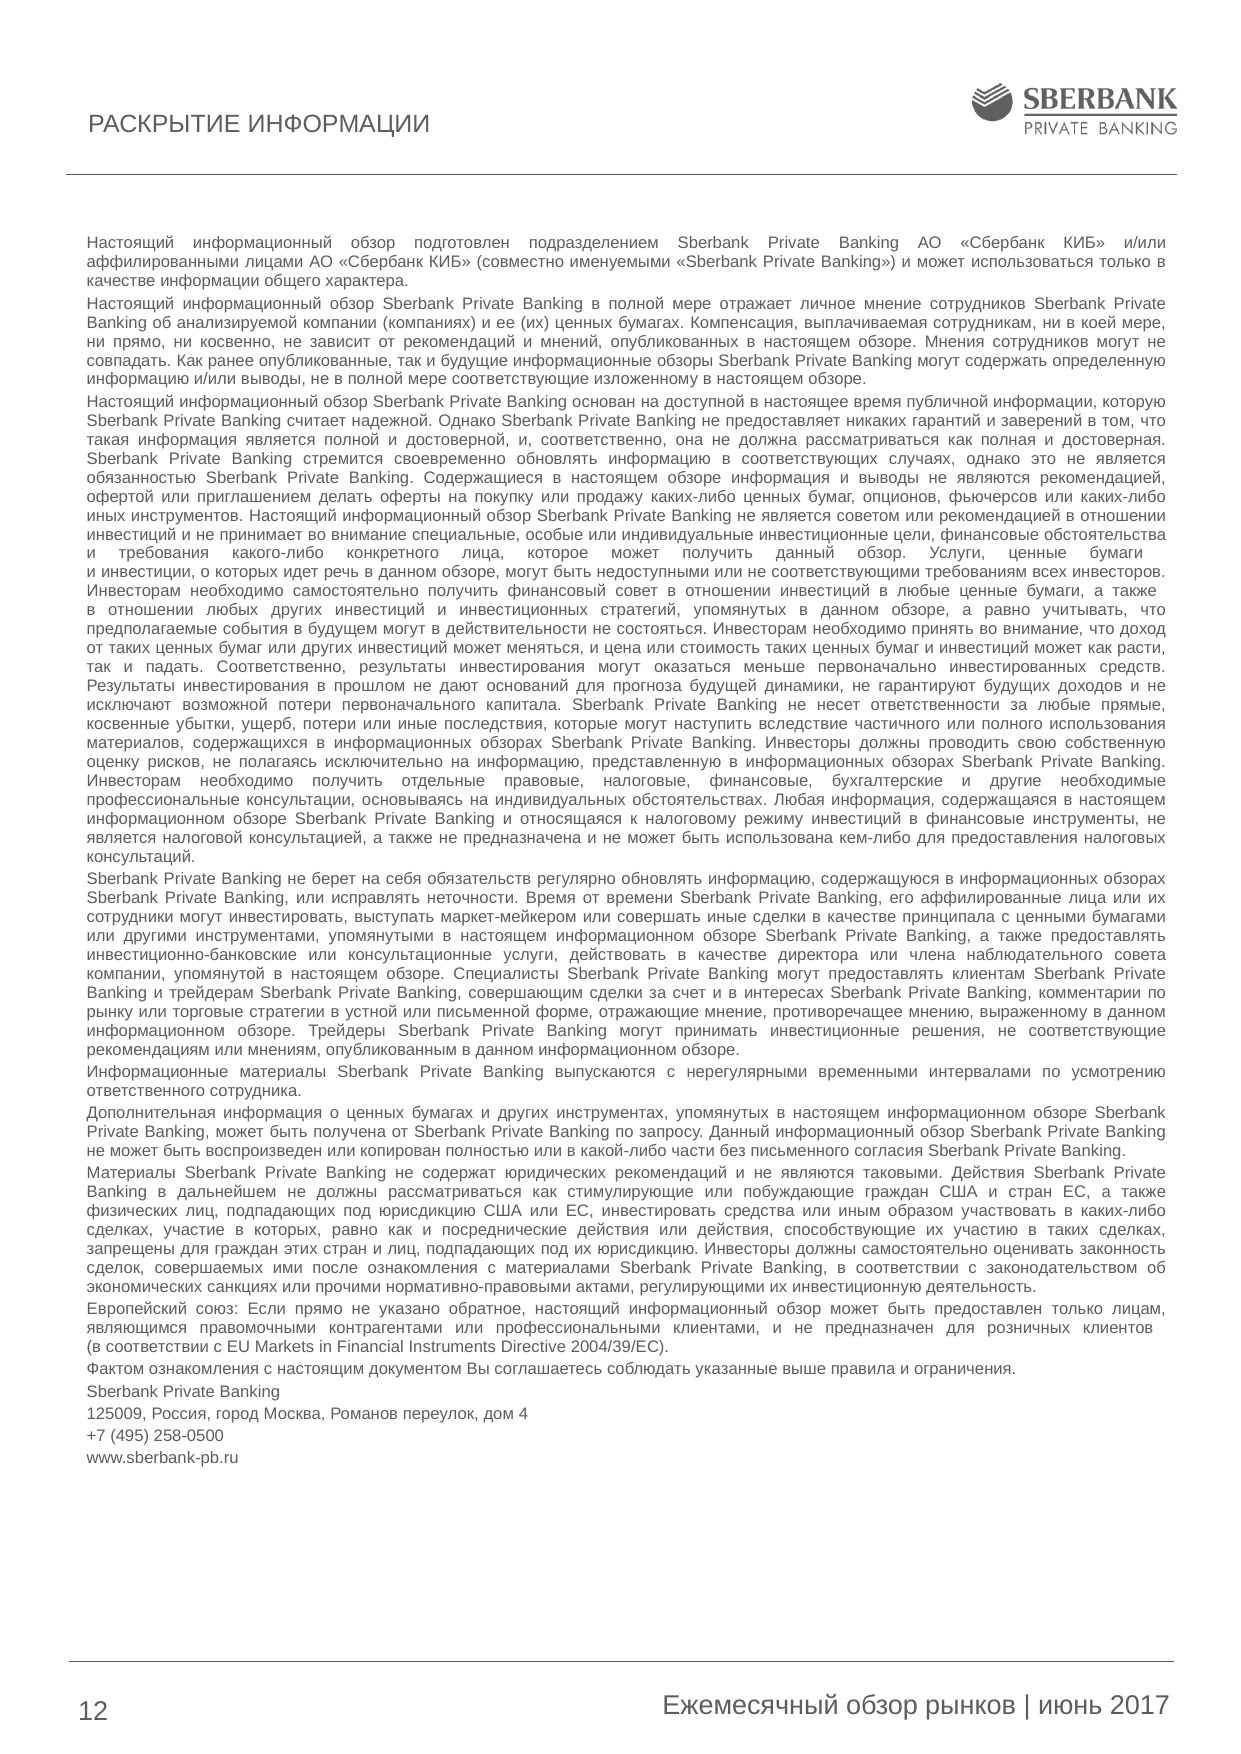

# РАСКРЫТИЕ ИНФОРМАЦИИ
Настоящий информационный обзор подготовлен подразделением Sberbank Private Banking АО «Сбербанк КИБ» и/или аффилированными лицами АО «Сбербанк КИБ» (совместно именуемыми «Sberbank Private Banking») и может использоваться только в качестве информации общего характера.
Настоящий информационный обзор Sberbank Private Banking в полной мере отражает личное мнение сотрудников Sberbank Private Banking об анализируемой компании (компаниях) и ее (их) ценных бумагах. Компенсация, выплачиваемая сотрудникам, ни в коей мере, ни прямо, ни косвенно, не зависит от рекомендаций и мнений, опубликованных в настоящем обзоре. Мнения сотрудников могут не совпадать. Как ранее опубликованные, так и будущие информационные обзоры Sberbank Private Banking могут содержать определенную информацию и/или выводы, не в полной мере соответствующие изложенному в настоящем обзоре.
Настоящий информационный обзор Sberbank Private Banking основан на доступной в настоящее время публичной информации, которую Sberbank Private Banking считает надежной. Однако Sberbank Private Banking не предоставляет никаких гарантий и заверений в том, что такая информация является полной и достоверной, и, соответственно, она не должна рассматриваться как полная и достоверная. Sberbank Private Banking стремится своевременно обновлять информацию в соответствующих случаях, однако это не является обязанностью Sberbank Private Banking. Содержащиеся в настоящем обзоре информация и выводы не являются рекомендацией, офертой или приглашением делать оферты на покупку или продажу каких-либо ценных бумаг, опционов, фьючерсов или каких-либо иных инструментов. Настоящий информационный обзор Sberbank Private Banking не является советом или рекомендацией в отношении инвестиций и не принимает во внимание специальные, особые или индивидуальные инвестиционные цели, финансовые обстоятельства и требования какого-либо конкретного лица, которое может получить данный обзор. Услуги, ценные бумаги
и инвестиции, о которых идет речь в данном обзоре, могут быть недоступными или не соответствующими требованиям всех инвесторов. Инвесторам необходимо самостоятельно получить финансовый совет в отношении инвестиций в любые ценные бумаги, а также
в отношении любых других инвестиций и инвестиционных стратегий, упомянутых в данном обзоре, а равно учитывать, что предполагаемые события в будущем могут в действительности не состояться. Инвесторам необходимо принять во внимание, что доход от таких ценных бумаг или других инвестиций может меняться, и цена или стоимость таких ценных бумаг и инвестиций может как расти, так и падать. Соответственно, результаты инвестирования могут оказаться меньше первоначально инвестированных средств. Результаты инвестирования в прошлом не дают оснований для прогноза будущей динамики, не гарантируют будущих доходов и не исключают возможной потери первоначального капитала. Sberbank Private Banking не несет ответственности за любые прямые, косвенные убытки, ущерб, потери или иные последствия, которые могут наступить вследствие частичного или полного использования материалов, содержащихся в информационных обзорах Sberbank Private Banking. Инвесторы должны проводить свою собственную оценку рисков, не полагаясь исключительно на информацию, представленную в информационных обзорах Sberbank Private Banking. Инвесторам необходимо получить отдельные правовые, налоговые, финансовые, бухгалтерские и другие необходимые профессиональные консультации, основываясь на индивидуальных обстоятельствах. Любая информация, содержащаяся в настоящем информационном обзоре Sberbank Private Banking и относящаяся к налоговому режиму инвестиций в финансовые инструменты, не является налоговой консультацией, а также не предназначена и не может быть использована кем-либо для предоставления налоговых консультаций.
Sberbank Private Banking не берет на себя обязательств регулярно обновлять информацию, содержащуюся в информационных обзорах Sberbank Private Banking, или исправлять неточности. Время от времени Sberbank Private Banking, его аффилированные лица или их сотрудники могут инвестировать, выступать маркет-мейкером или совершать иные сделки в качестве принципала с ценными бумагами или другими инструментами, упомянутыми в настоящем информационном обзоре Sberbank Private Banking, а также предоставлять инвестиционно-банковские или консультационные услуги, действовать в качестве директора или члена наблюдательного совета компании, упомянутой в настоящем обзоре. Специалисты Sberbank Private Banking могут предоставлять клиентам Sberbank Private Banking и трейдерам Sberbank Private Banking, совершающим сделки за счет и в интересах Sberbank Private Banking, комментарии по рынку или торговые стратегии в устной или письменной форме, отражающие мнение, противоречащее мнению, выраженному в данном информационном обзоре. Трейдеры Sberbank Private Banking могут принимать инвестиционные решения, не соответствующие рекомендациям или мнениям, опубликованным в данном информационном обзоре.
Информационные материалы Sberbank Private Banking выпускаются с нерегулярными временными интервалами по усмотрению ответственного сотрудника.
Дополнительная информация о ценных бумагах и других инструментах, упомянутых в настоящем информационном обзоре Sberbank Private Banking, может быть получена от Sberbank Private Banking по запросу. Данный информационный обзор Sberbank Private Banking не может быть воспроизведен или копирован полностью или в какой-либо части без письменного согласия Sberbank Private Banking.
Материалы Sberbank Private Banking не содержат юридических рекомендаций и не являются таковыми. Действия Sberbank Private Banking в дальнейшем не должны рассматриваться как стимулирующие или побуждающие граждан США и стран ЕС, а также физических лиц, подпадающих под юрисдикцию США или ЕС, инвестировать средства или иным образом участвовать в каких-либо сделках, участие в которых, равно как и посреднические действия или действия, способствующие их участию в таких сделках, запрещены для граждан этих стран и лиц, подпадающих под их юрисдикцию. Инвесторы должны самостоятельно оценивать законность сделок, совершаемых ими после ознакомления с материалами Sberbank Private Banking, в соответствии с законодательством об экономических санкциях или прочими нормативно-правовыми актами, регулирующими их инвестиционную деятельность.
Европейский союз: Если прямо не указано обратное, настоящий информационный обзор может быть предоставлен только лицам, являющимся правомочными контрагентами или профессиональными клиентами, и не предназначен для розничных клиентов
(в соответствии с EU Markets in Financial Instruments Directive 2004/39/EC).
Фактом ознакомления с настоящим документом Вы соглашаетесь соблюдать указанные выше правила и ограничения.
Sberbank Private Banking
125009, Россия, город Москва, Романов переулок, дом 4
+7 (495) 258-0500
www.sberbank-pb.ru
Ежемесячный обзор рынков | июнь 2017